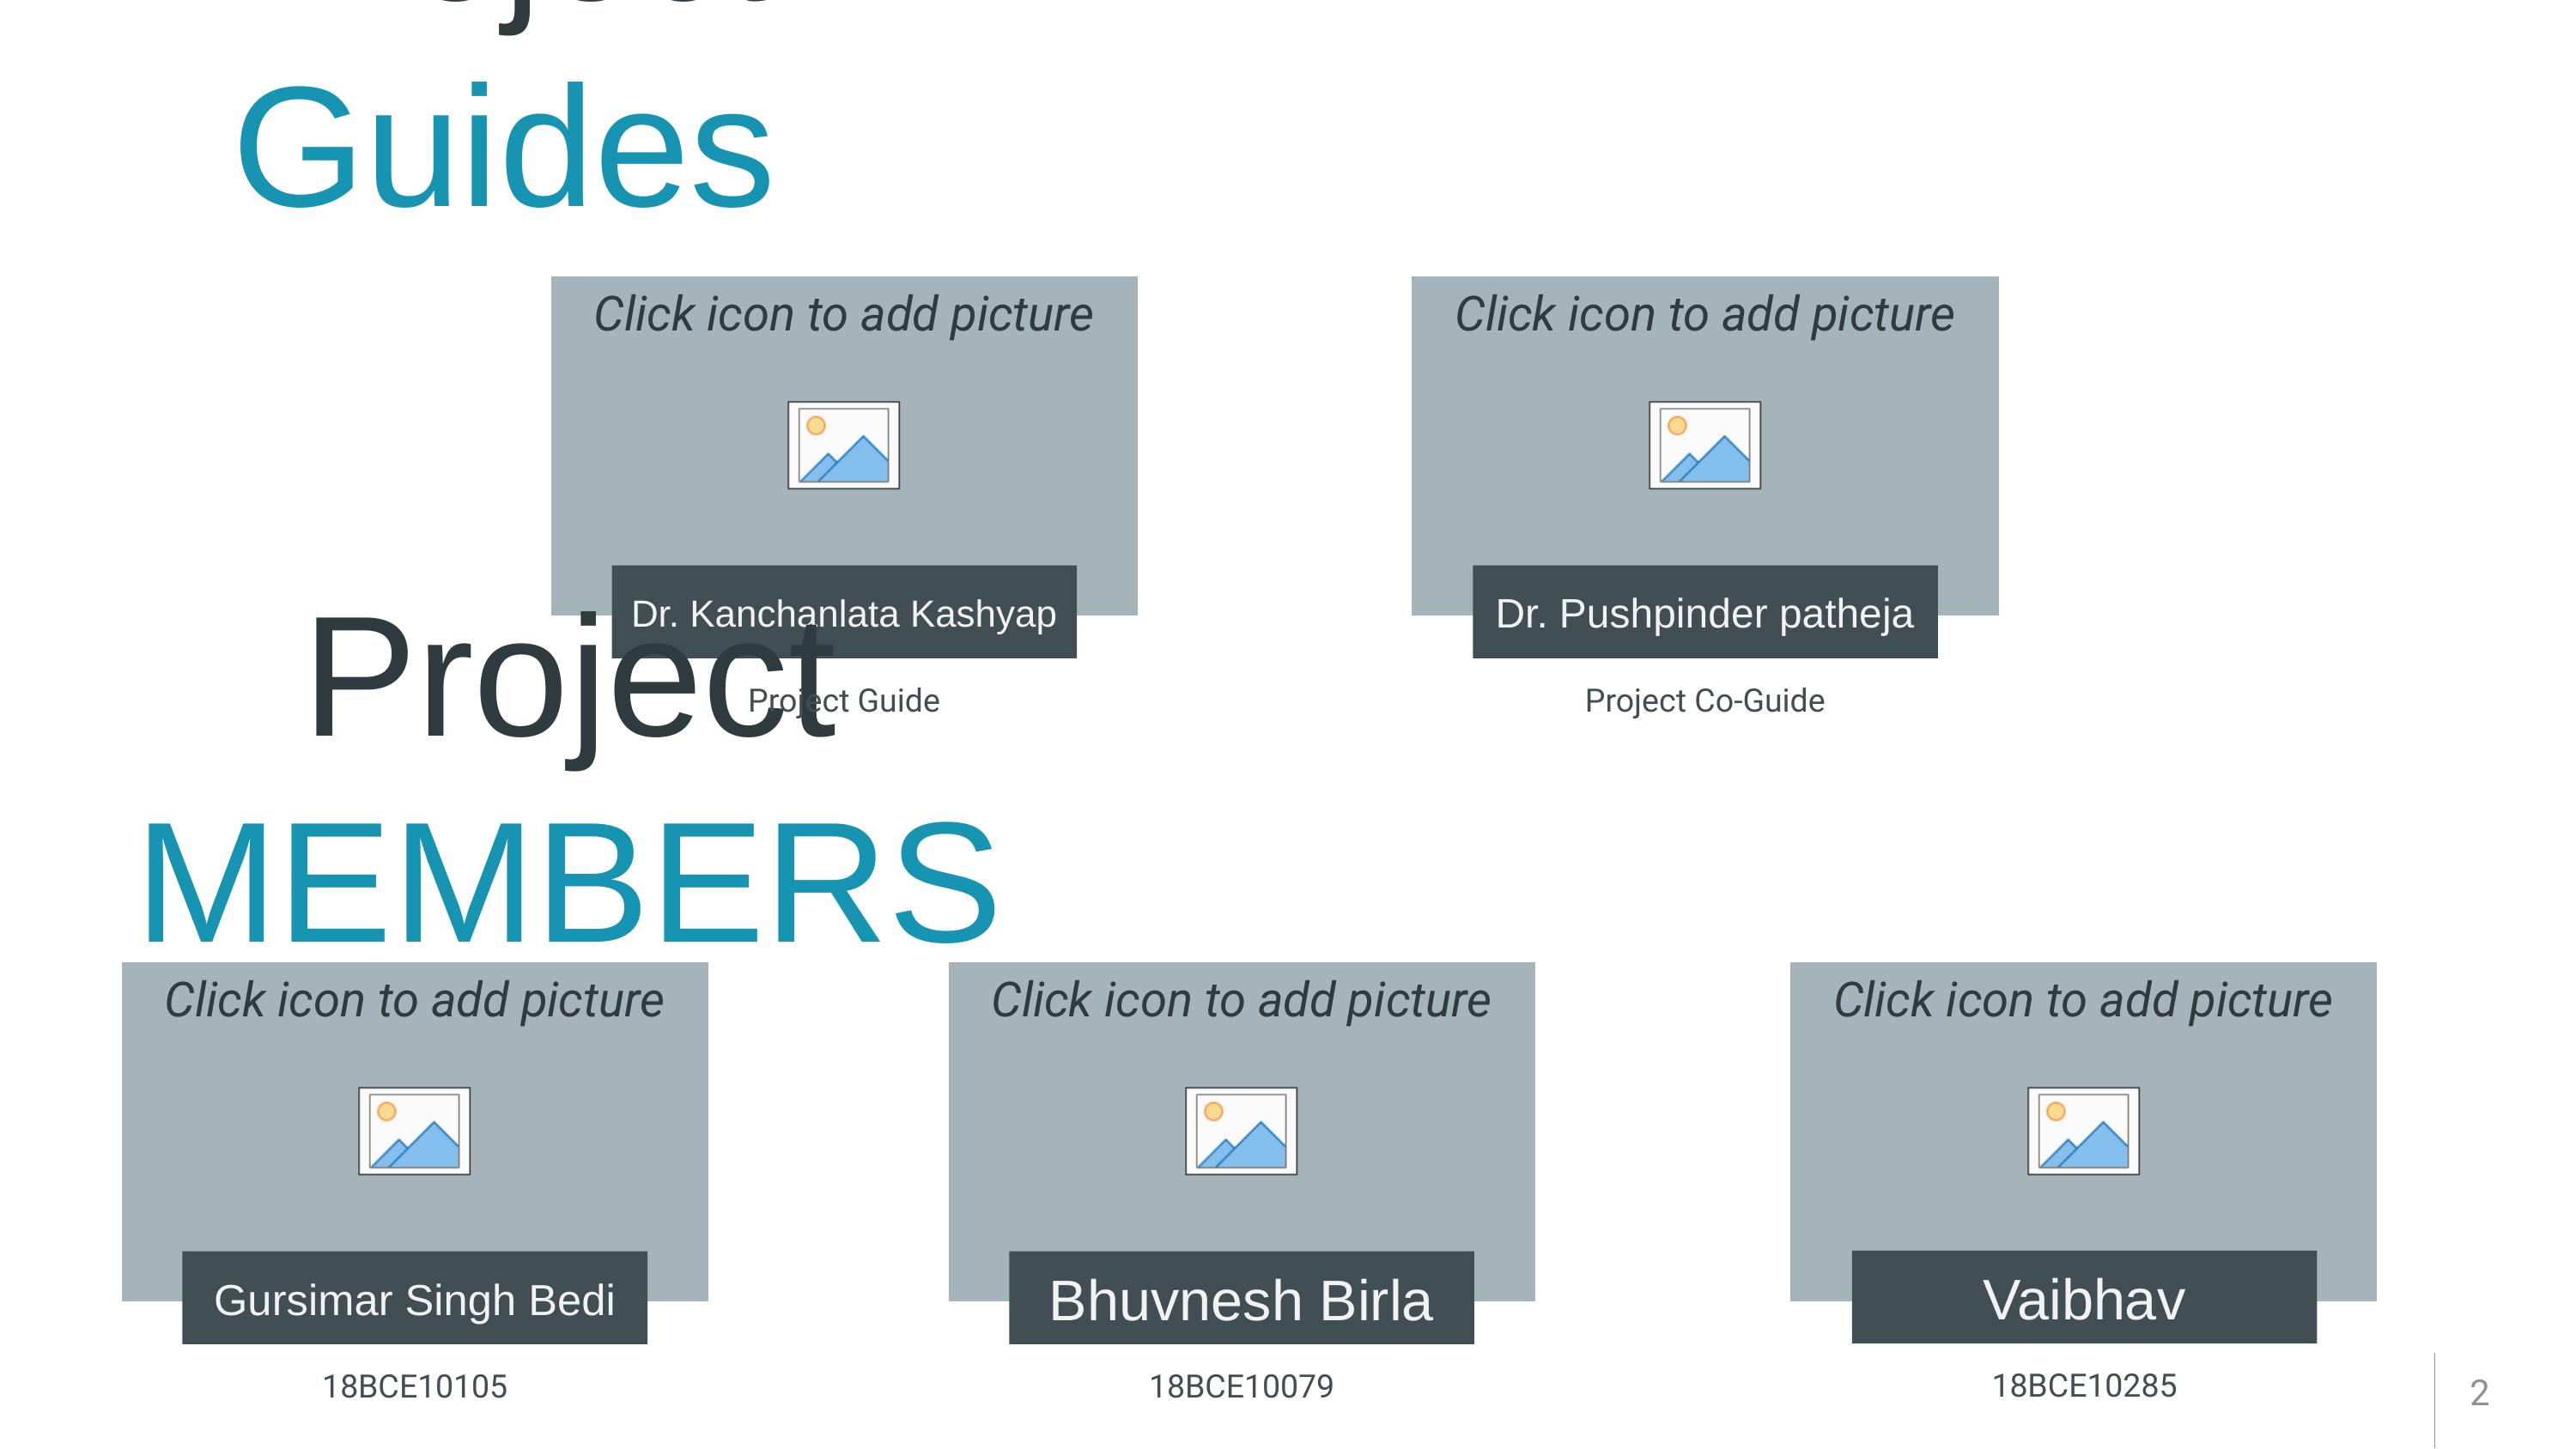

Project Guides

Dr. Kanchanlata Kashyap
Dr. Pushpinder patheja
Project Guide
Project Co-Guide
# Project MEMBERS

Vaibhav
Gursimar Singh Bedi
Bhuvnesh Birla
18BCE10285
18BCE10105
18BCE10079
2